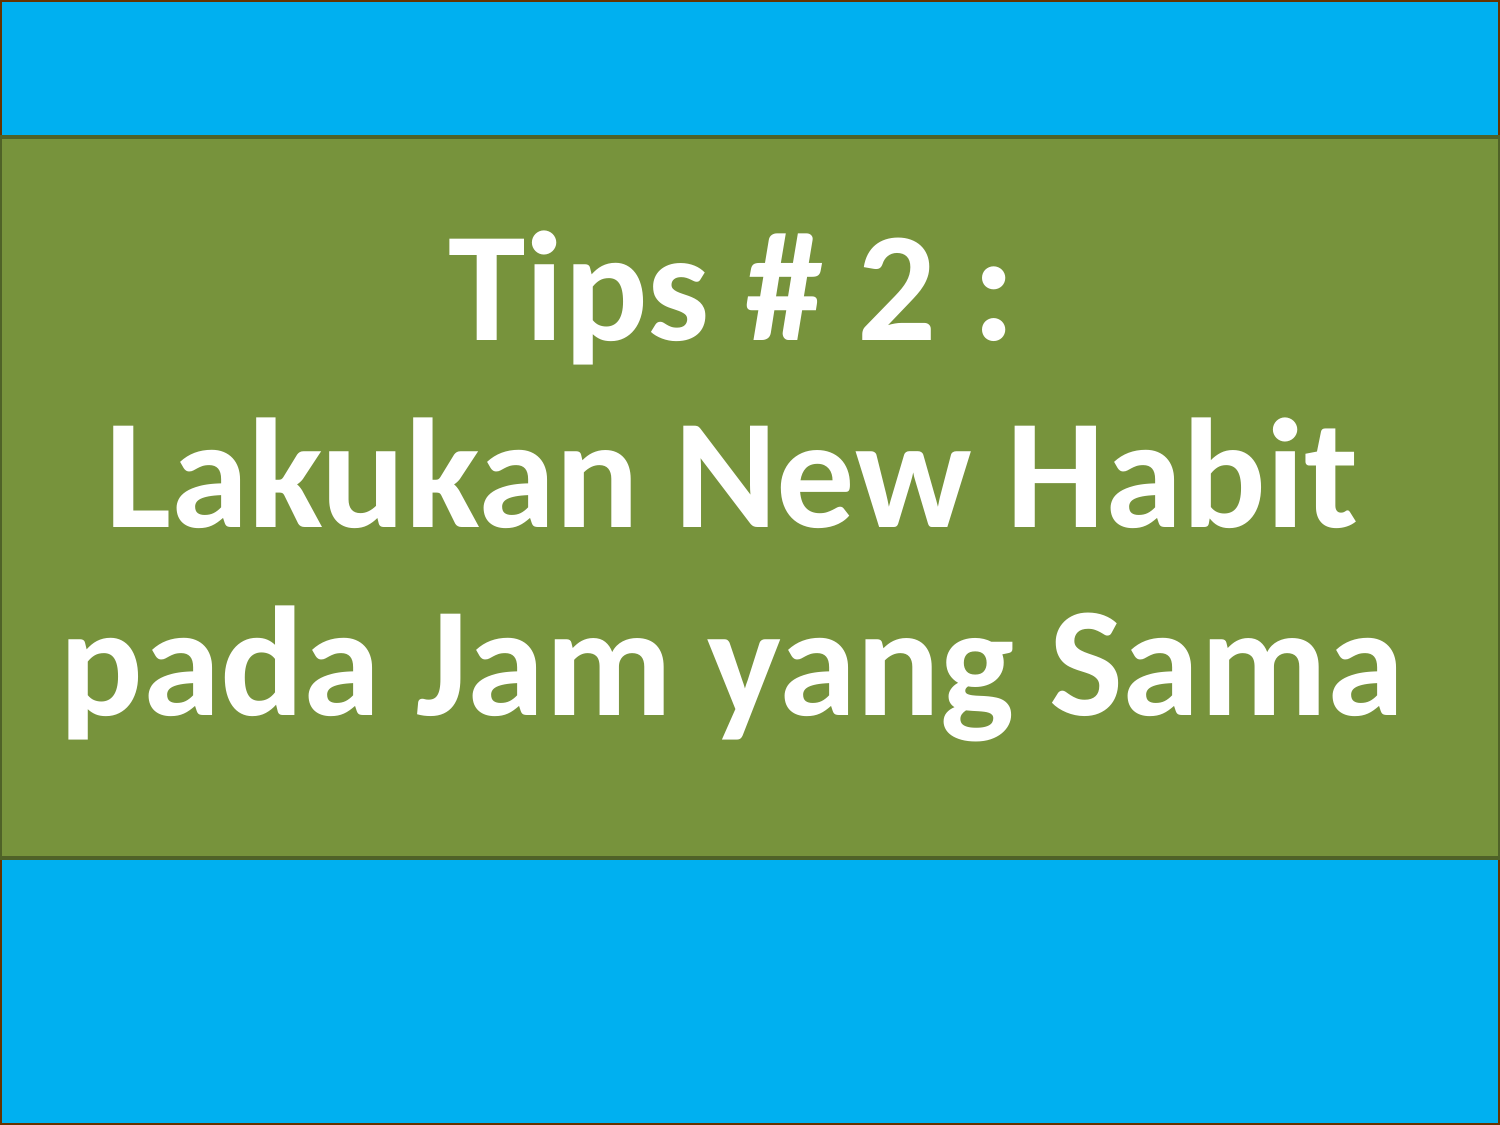

Tips # 2 :
Lakukan New Habit pada Jam yang Sama